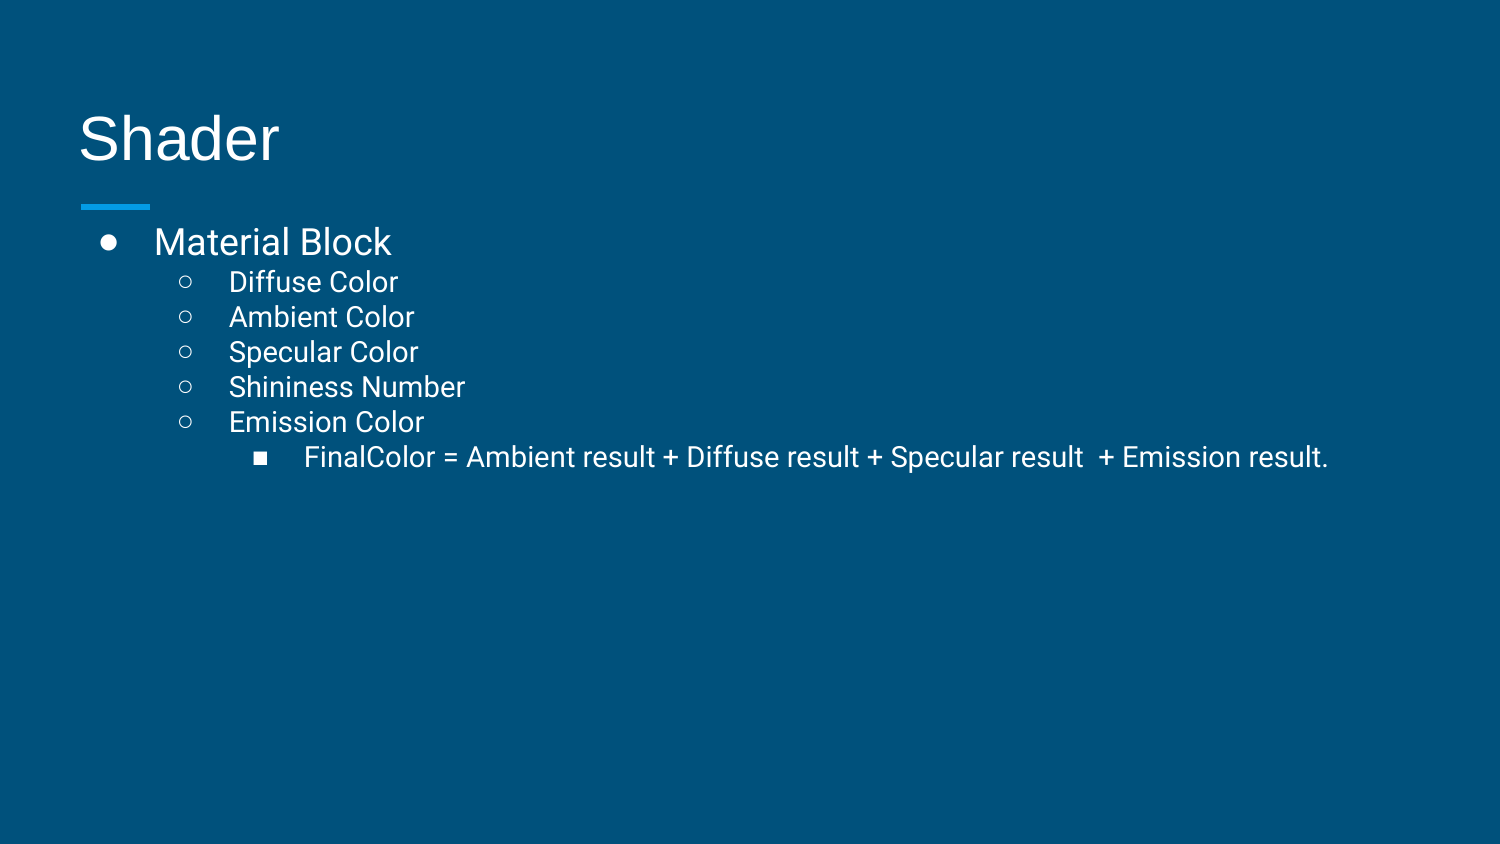

# Shader
Material Block
Diffuse Color
Ambient Color
Specular Color
Shininess Number
Emission Color
FinalColor = Ambient result + Diffuse result + Specular result  + Emission result.